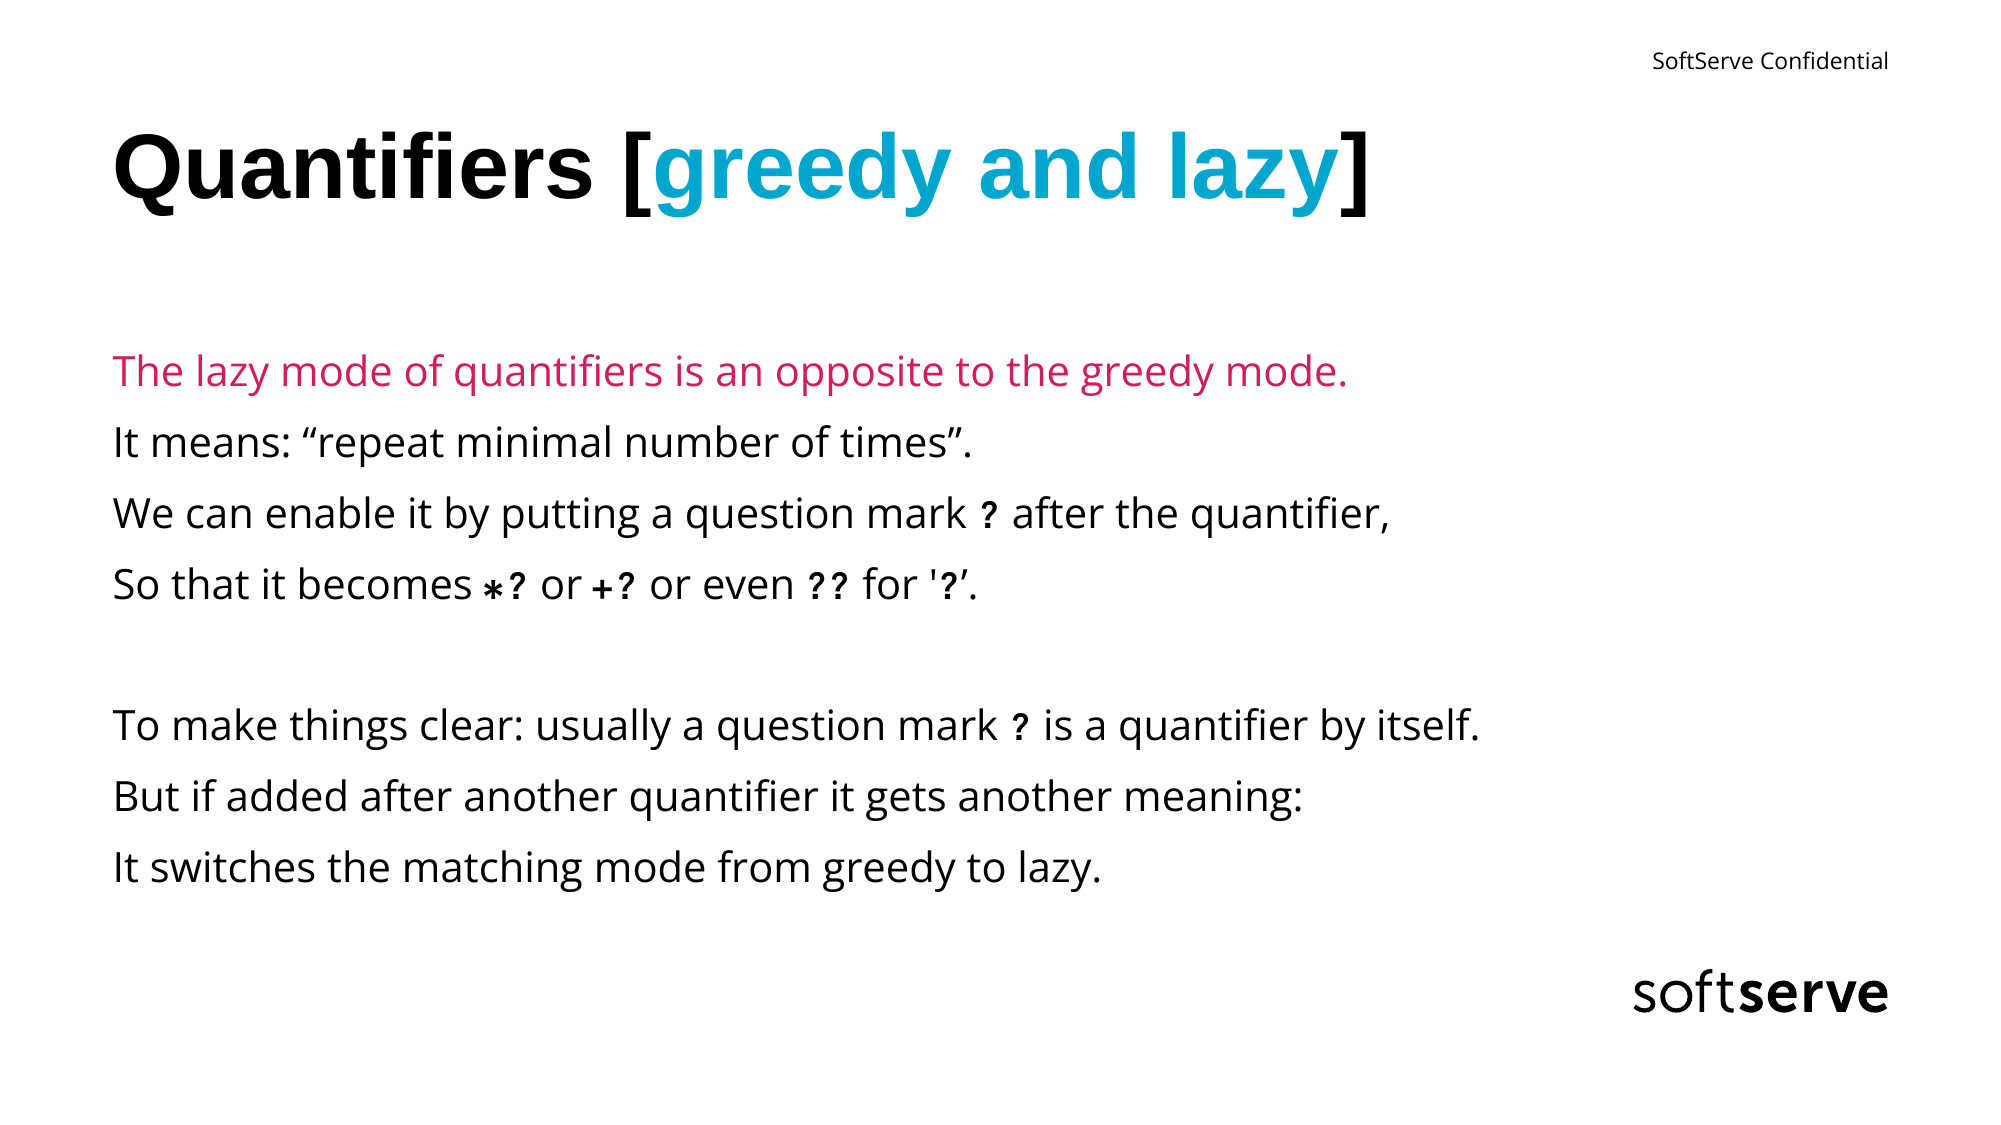

# Quantifiers [greedy and lazy]
The lazy mode of quantifiers is an opposite to the greedy mode.
It means: “repeat minimal number of times”.
We can enable it by putting a question mark ? after the quantifier,
So that it becomes *? or +? or even ?? for '?’.

To make things clear: usually a question mark ? is a quantifier by itself.
But if added after another quantifier it gets another meaning:
It switches the matching mode from greedy to lazy.